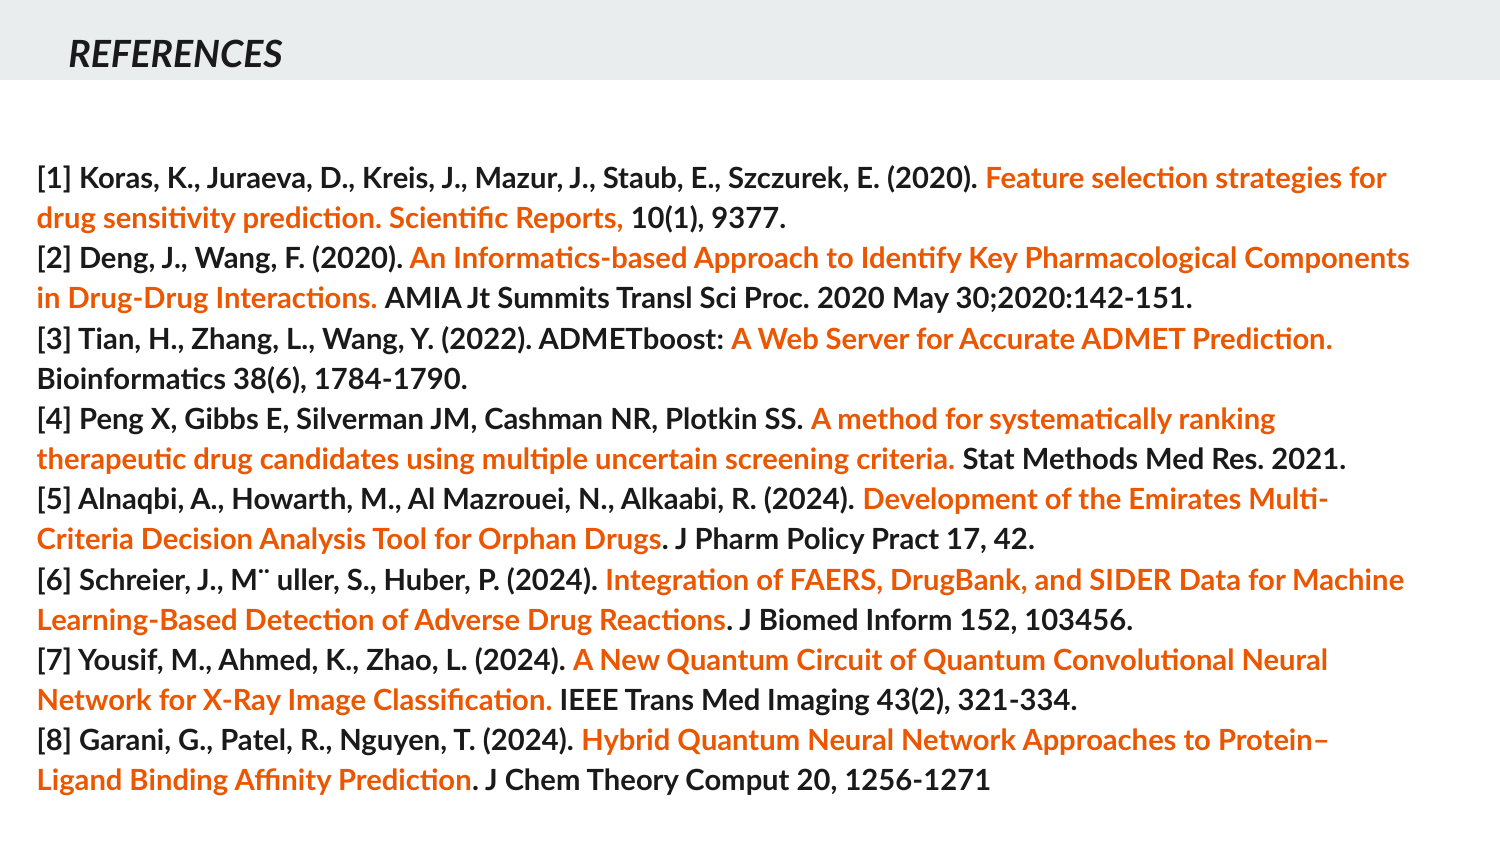

REFERENCES

[1] Koras, K., Juraeva, D., Kreis, J., Mazur, J., Staub, E., Szczurek, E. (2020). Feature selection strategies for drug sensitivity prediction. Scientific Reports, 10(1), 9377.
[2] Deng, J., Wang, F. (2020). An Informatics-based Approach to Identify Key Pharmacological Components in Drug-Drug Interactions. AMIA Jt Summits Transl Sci Proc. 2020 May 30;2020:142-151.
[3] Tian, H., Zhang, L., Wang, Y. (2022). ADMETboost: A Web Server for Accurate ADMET Prediction. Bioinformatics 38(6), 1784-1790.
[4] Peng X, Gibbs E, Silverman JM, Cashman NR, Plotkin SS. A method for systematically ranking therapeutic drug candidates using multiple uncertain screening criteria. Stat Methods Med Res. 2021.
[5] Alnaqbi, A., Howarth, M., Al Mazrouei, N., Alkaabi, R. (2024). Development of the Emirates Multi-Criteria Decision Analysis Tool for Orphan Drugs. J Pharm Policy Pract 17, 42.
[6] Schreier, J., M¨ uller, S., Huber, P. (2024). Integration of FAERS, DrugBank, and SIDER Data for Machine Learning-Based Detection of Adverse Drug Reactions. J Biomed Inform 152, 103456.
[7] Yousif, M., Ahmed, K., Zhao, L. (2024). A New Quantum Circuit of Quantum Convolutional Neural Network for X-Ray Image Classification. IEEE Trans Med Imaging 43(2), 321-334.
[8] Garani, G., Patel, R., Nguyen, T. (2024). Hybrid Quantum Neural Network Approaches to Protein–Ligand Binding Affinity Prediction. J Chem Theory Comput 20, 1256-1271